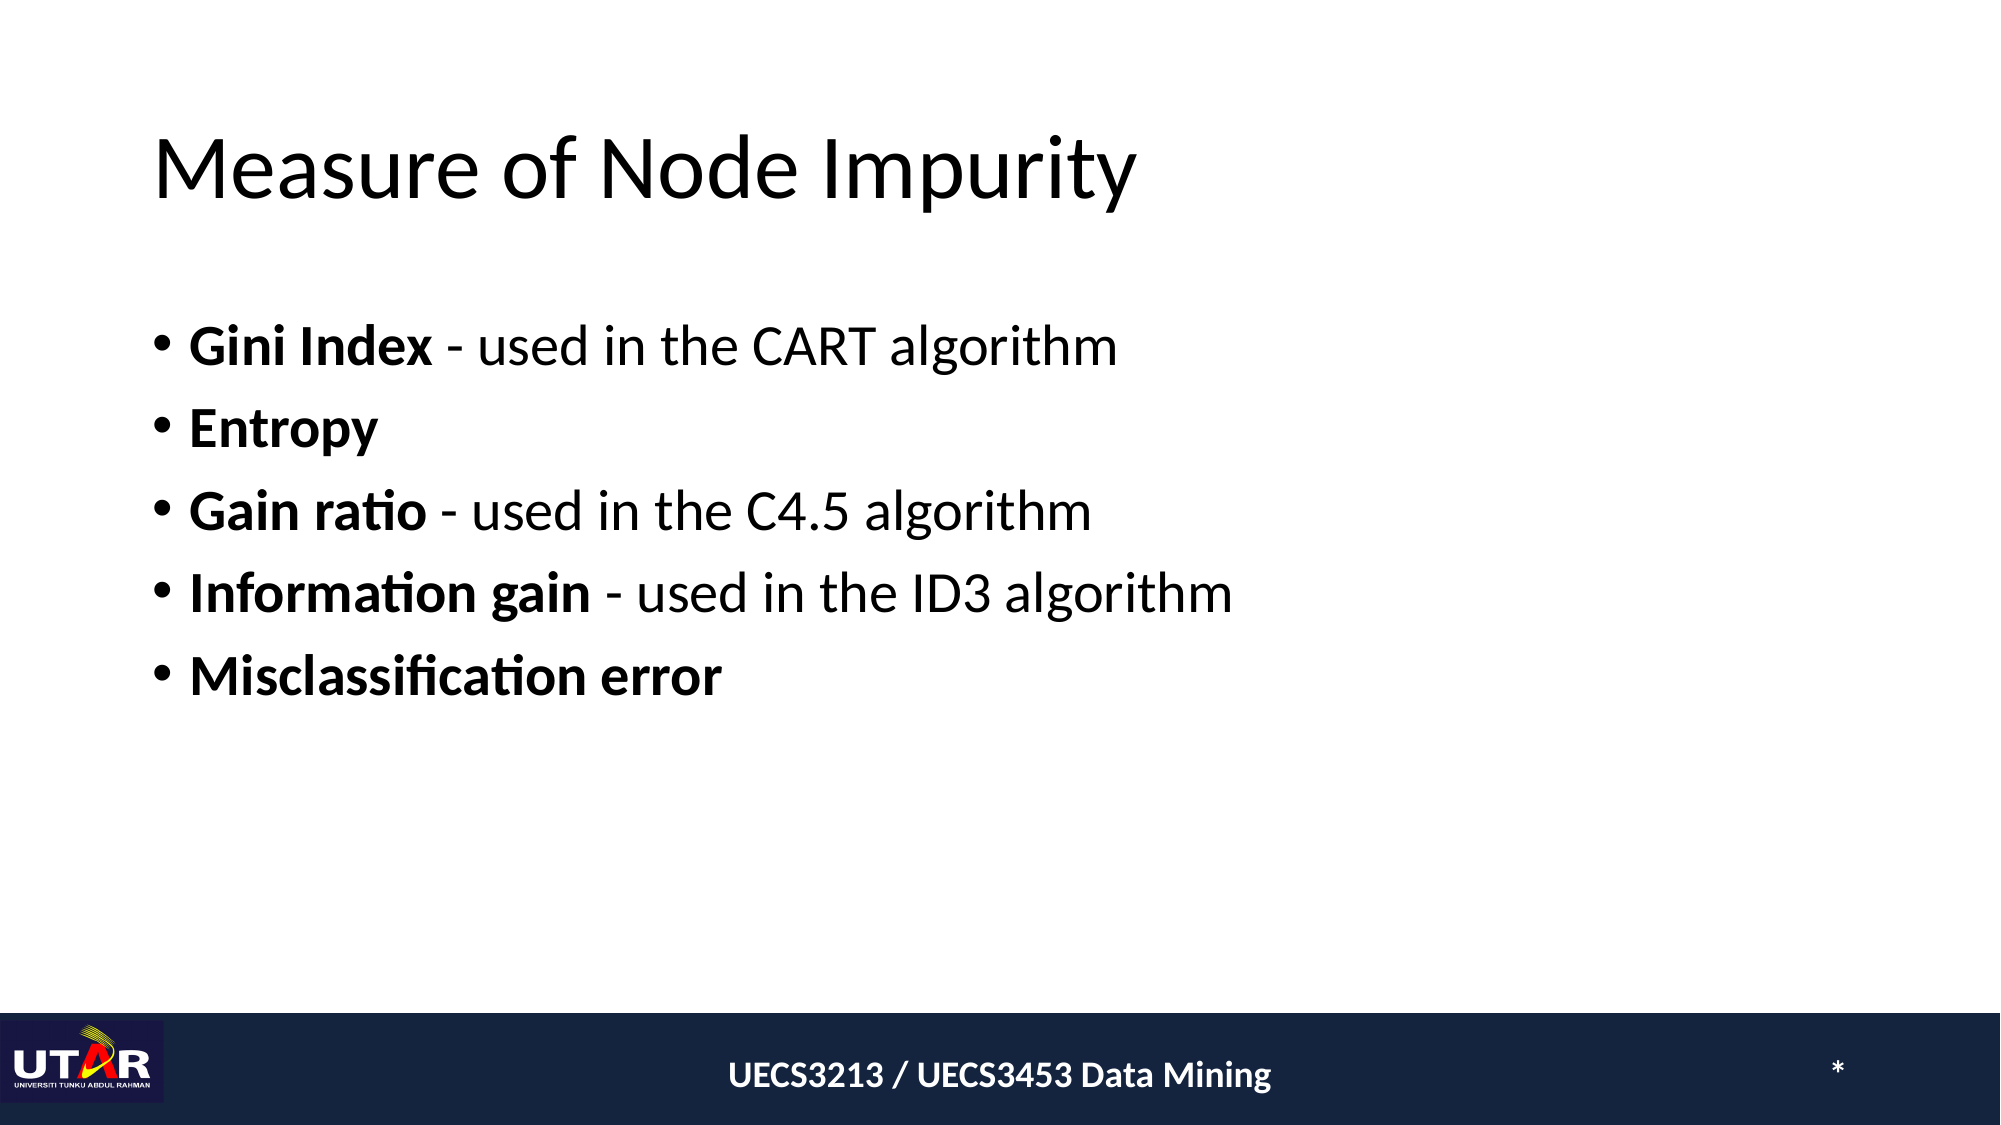

# Measure of Node Impurity
Gini Index - used in the CART algorithm
Entropy
Gain ratio - used in the C4.5 algorithm
Information gain - used in the ID3 algorithm
Misclassification error

UECS3213 / UECS3453 Data Mining
*